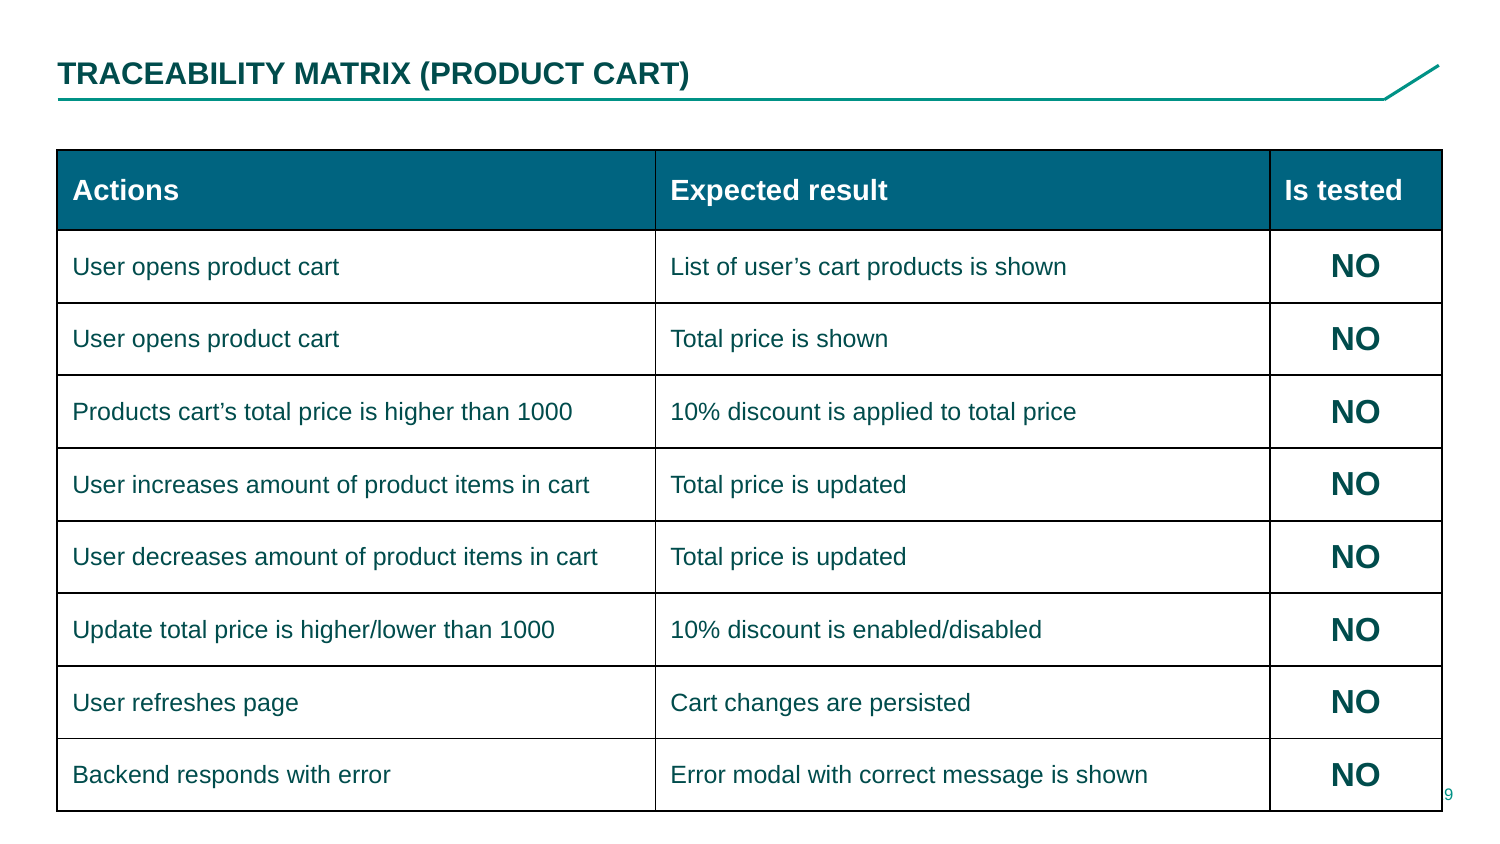

Traceability matrix (Product cart)
| Actions | Expected result | Is tested |
| --- | --- | --- |
| User opens product cart | List of user’s cart products is shown | NO |
| User opens product cart | Total price is shown | NO |
| Products cart’s total price is higher than 1000 | 10% discount is applied to total price | NO |
| User increases amount of product items in cart | Total price is updated | NO |
| User decreases amount of product items in cart | Total price is updated | NO |
| Update total price is higher/lower than 1000 | 10% discount is enabled/disabled | NO |
| User refreshes page | Cart changes are persisted | NO |
| Backend responds with error | Error modal with correct message is shown | NO |